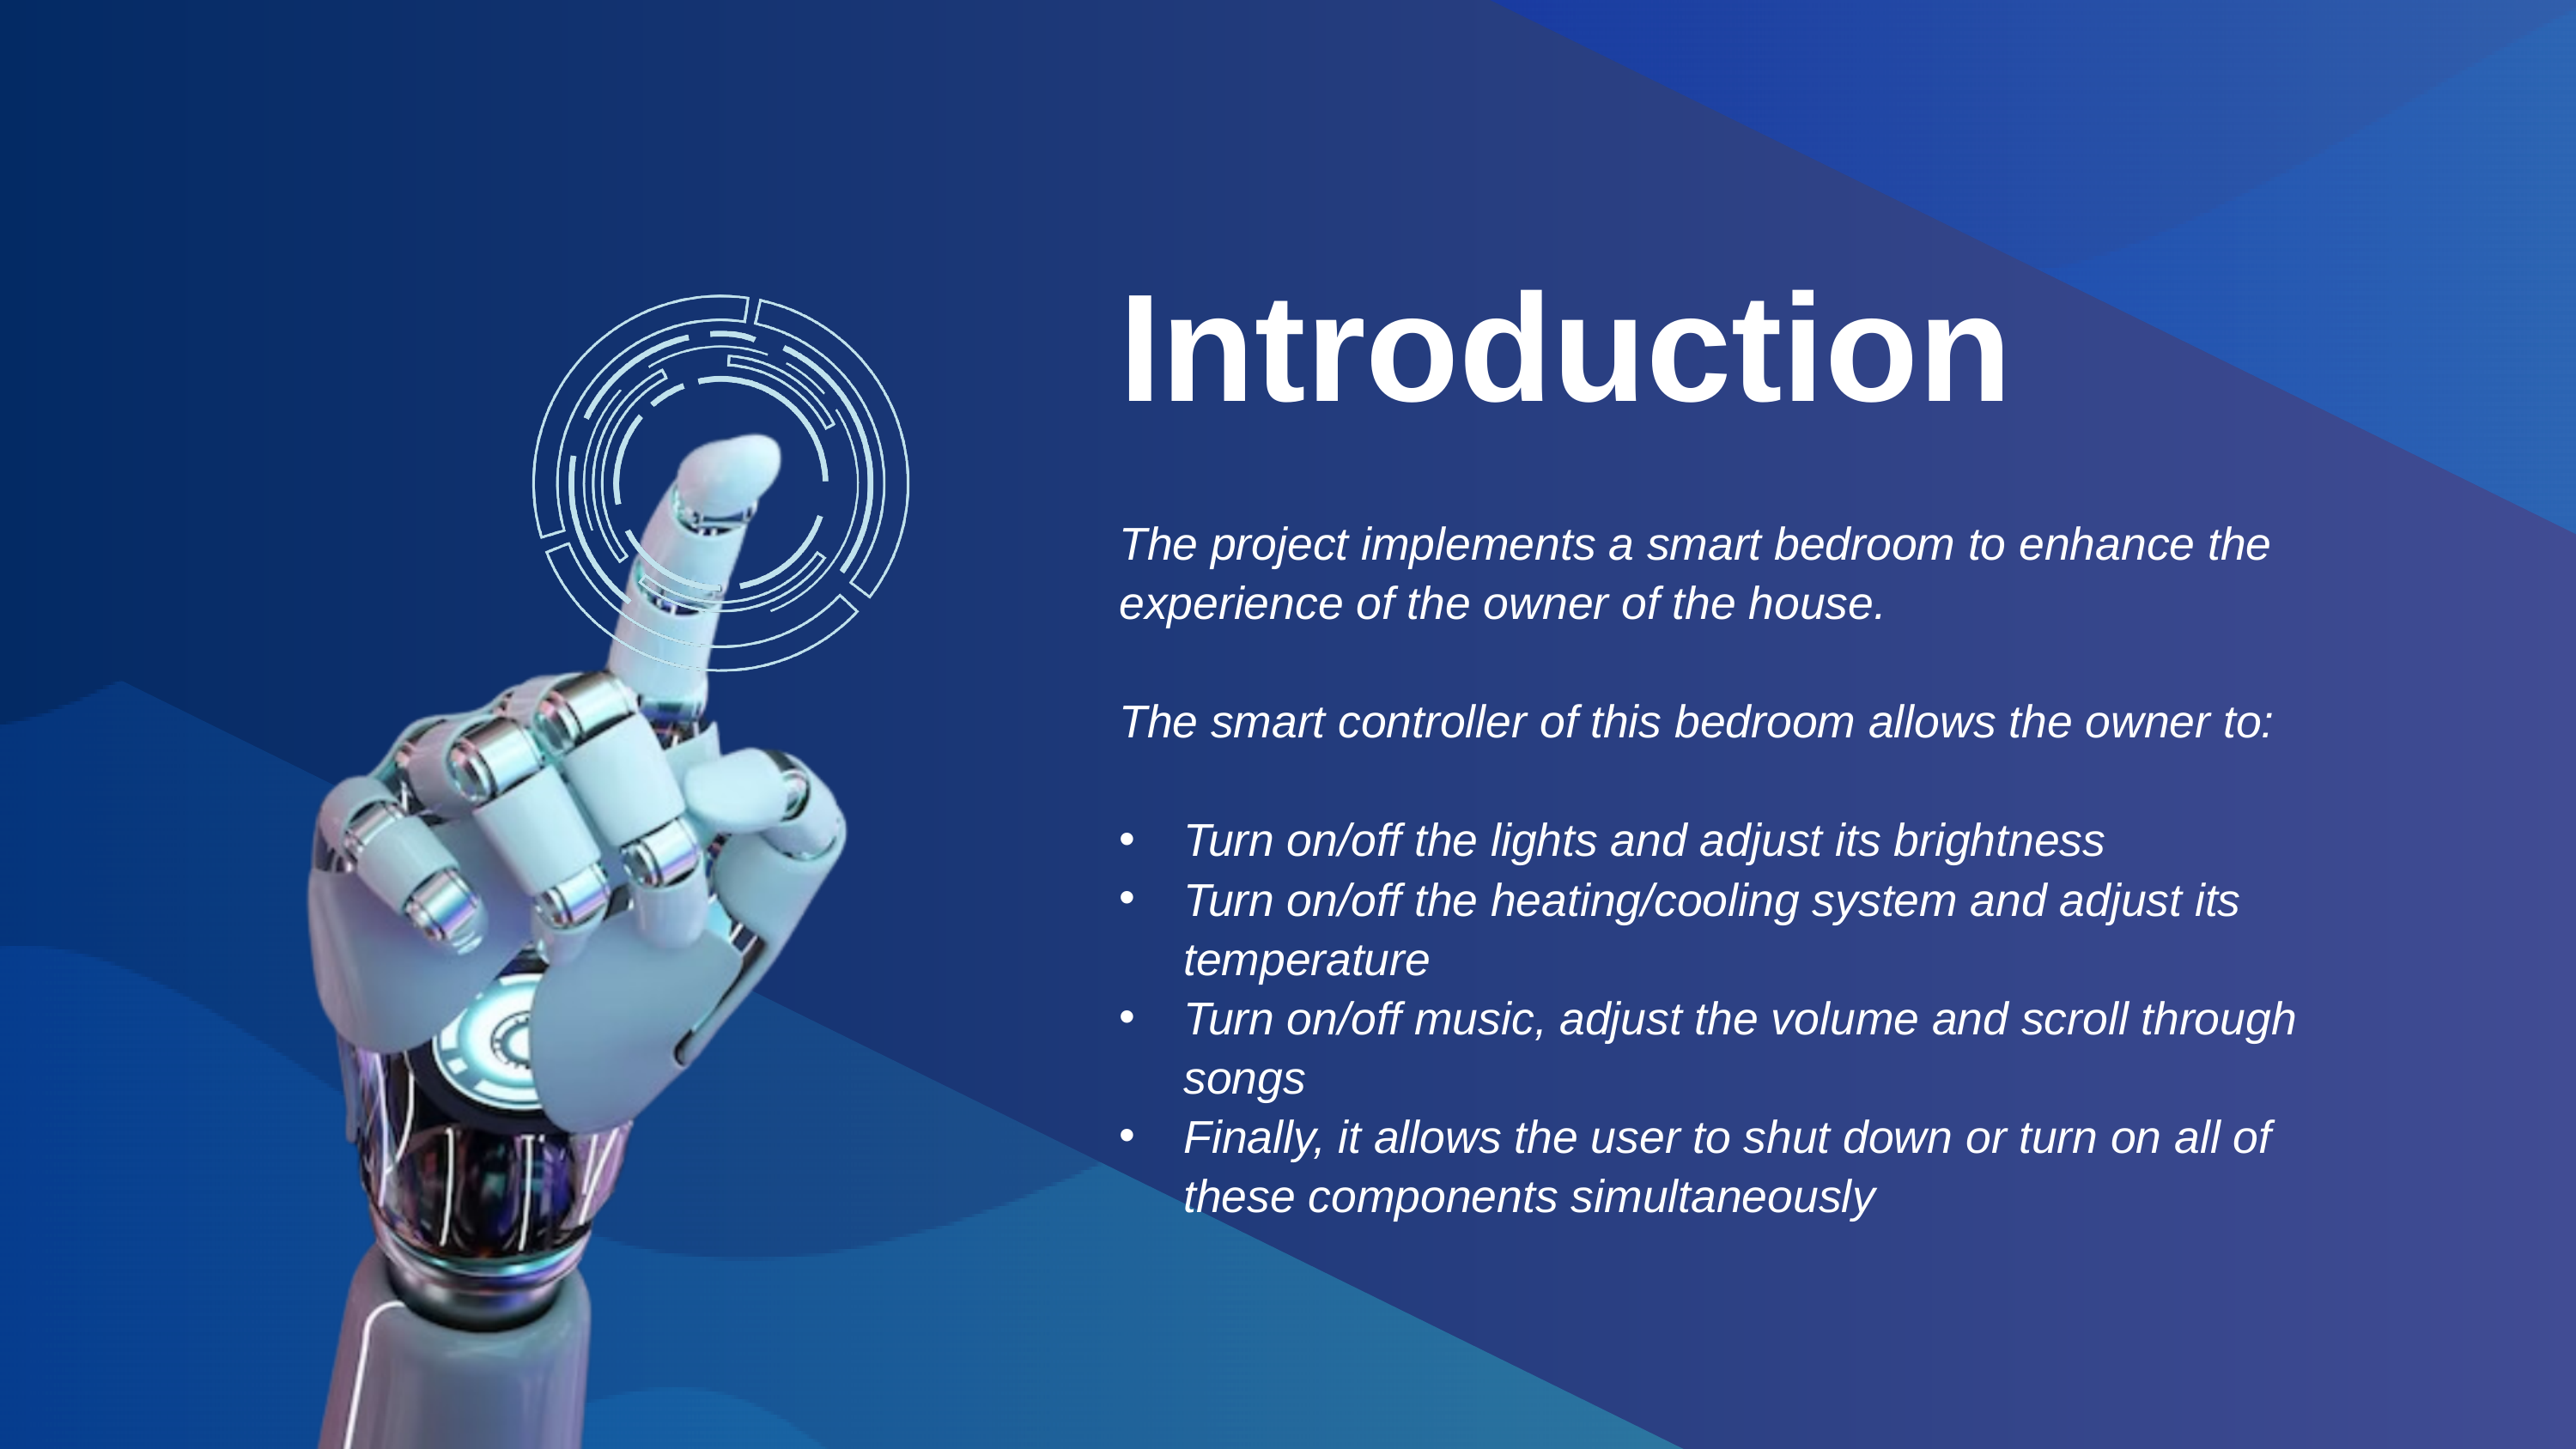

Introduction

The project implements a smart bedroom to enhance the experience of the owner of the house.

The smart controller of this bedroom allows the owner to:
Turn on/off the lights and adjust its brightness
Turn on/off the heating/cooling system and adjust its temperature
Turn on/off music, adjust the volume and scroll through songs
Finally, it allows the user to shut down or turn on all of these components simultaneously